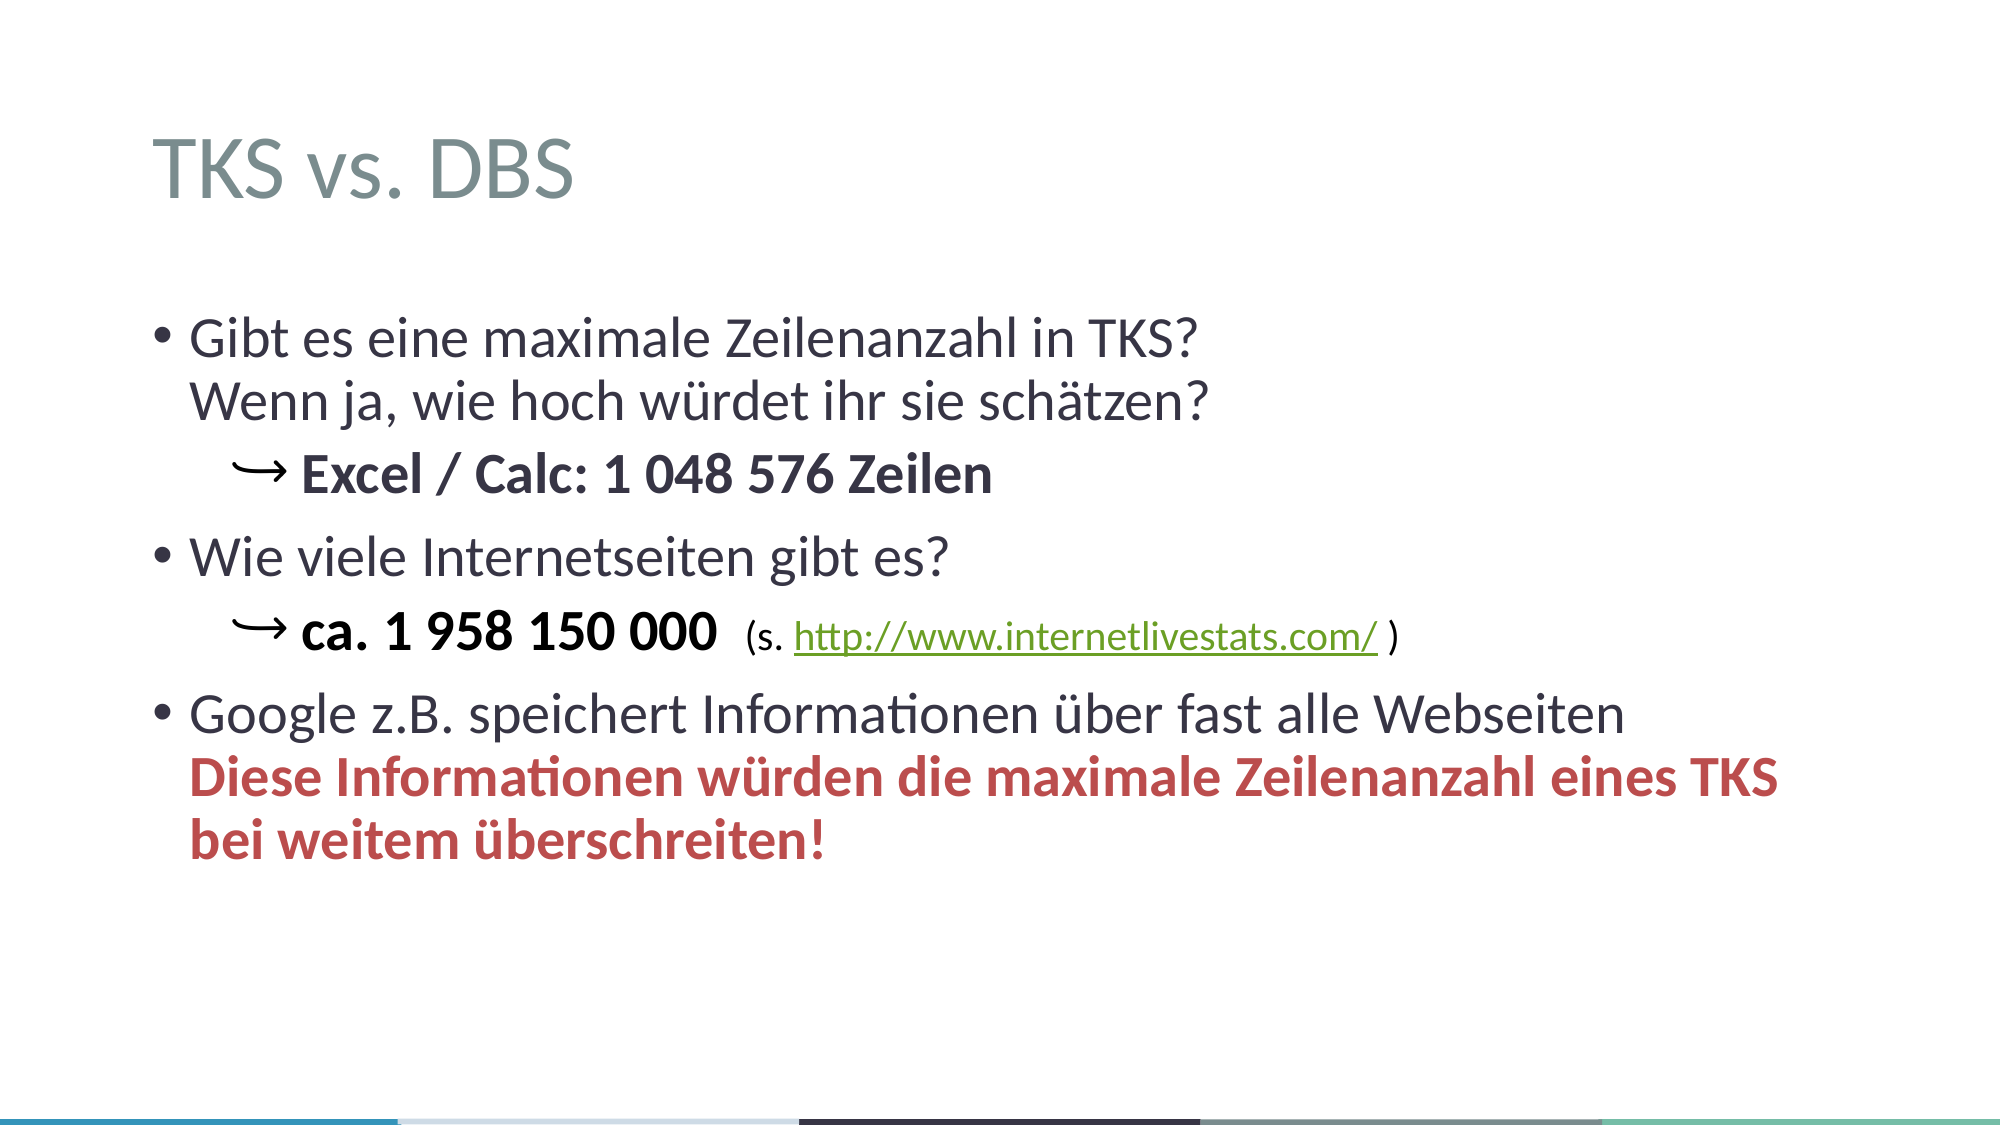

# TKS vs. DBS
Gibt es eine maximale Zeilenanzahl in TKS?
Wenn ja, wie hoch würdet ihr sie schätzen?
 Excel / Calc: 1 048 576 Zeilen
Wie viele Internetseiten gibt es?
 ca. 1 958 150 000  (s. http://www.internetlivestats.com/ )
Google z.B. speichert Informationen über fast alle Webseiten
Diese Informationen würden die maximale Zeilenanzahl eines TKS bei weitem überschreiten!